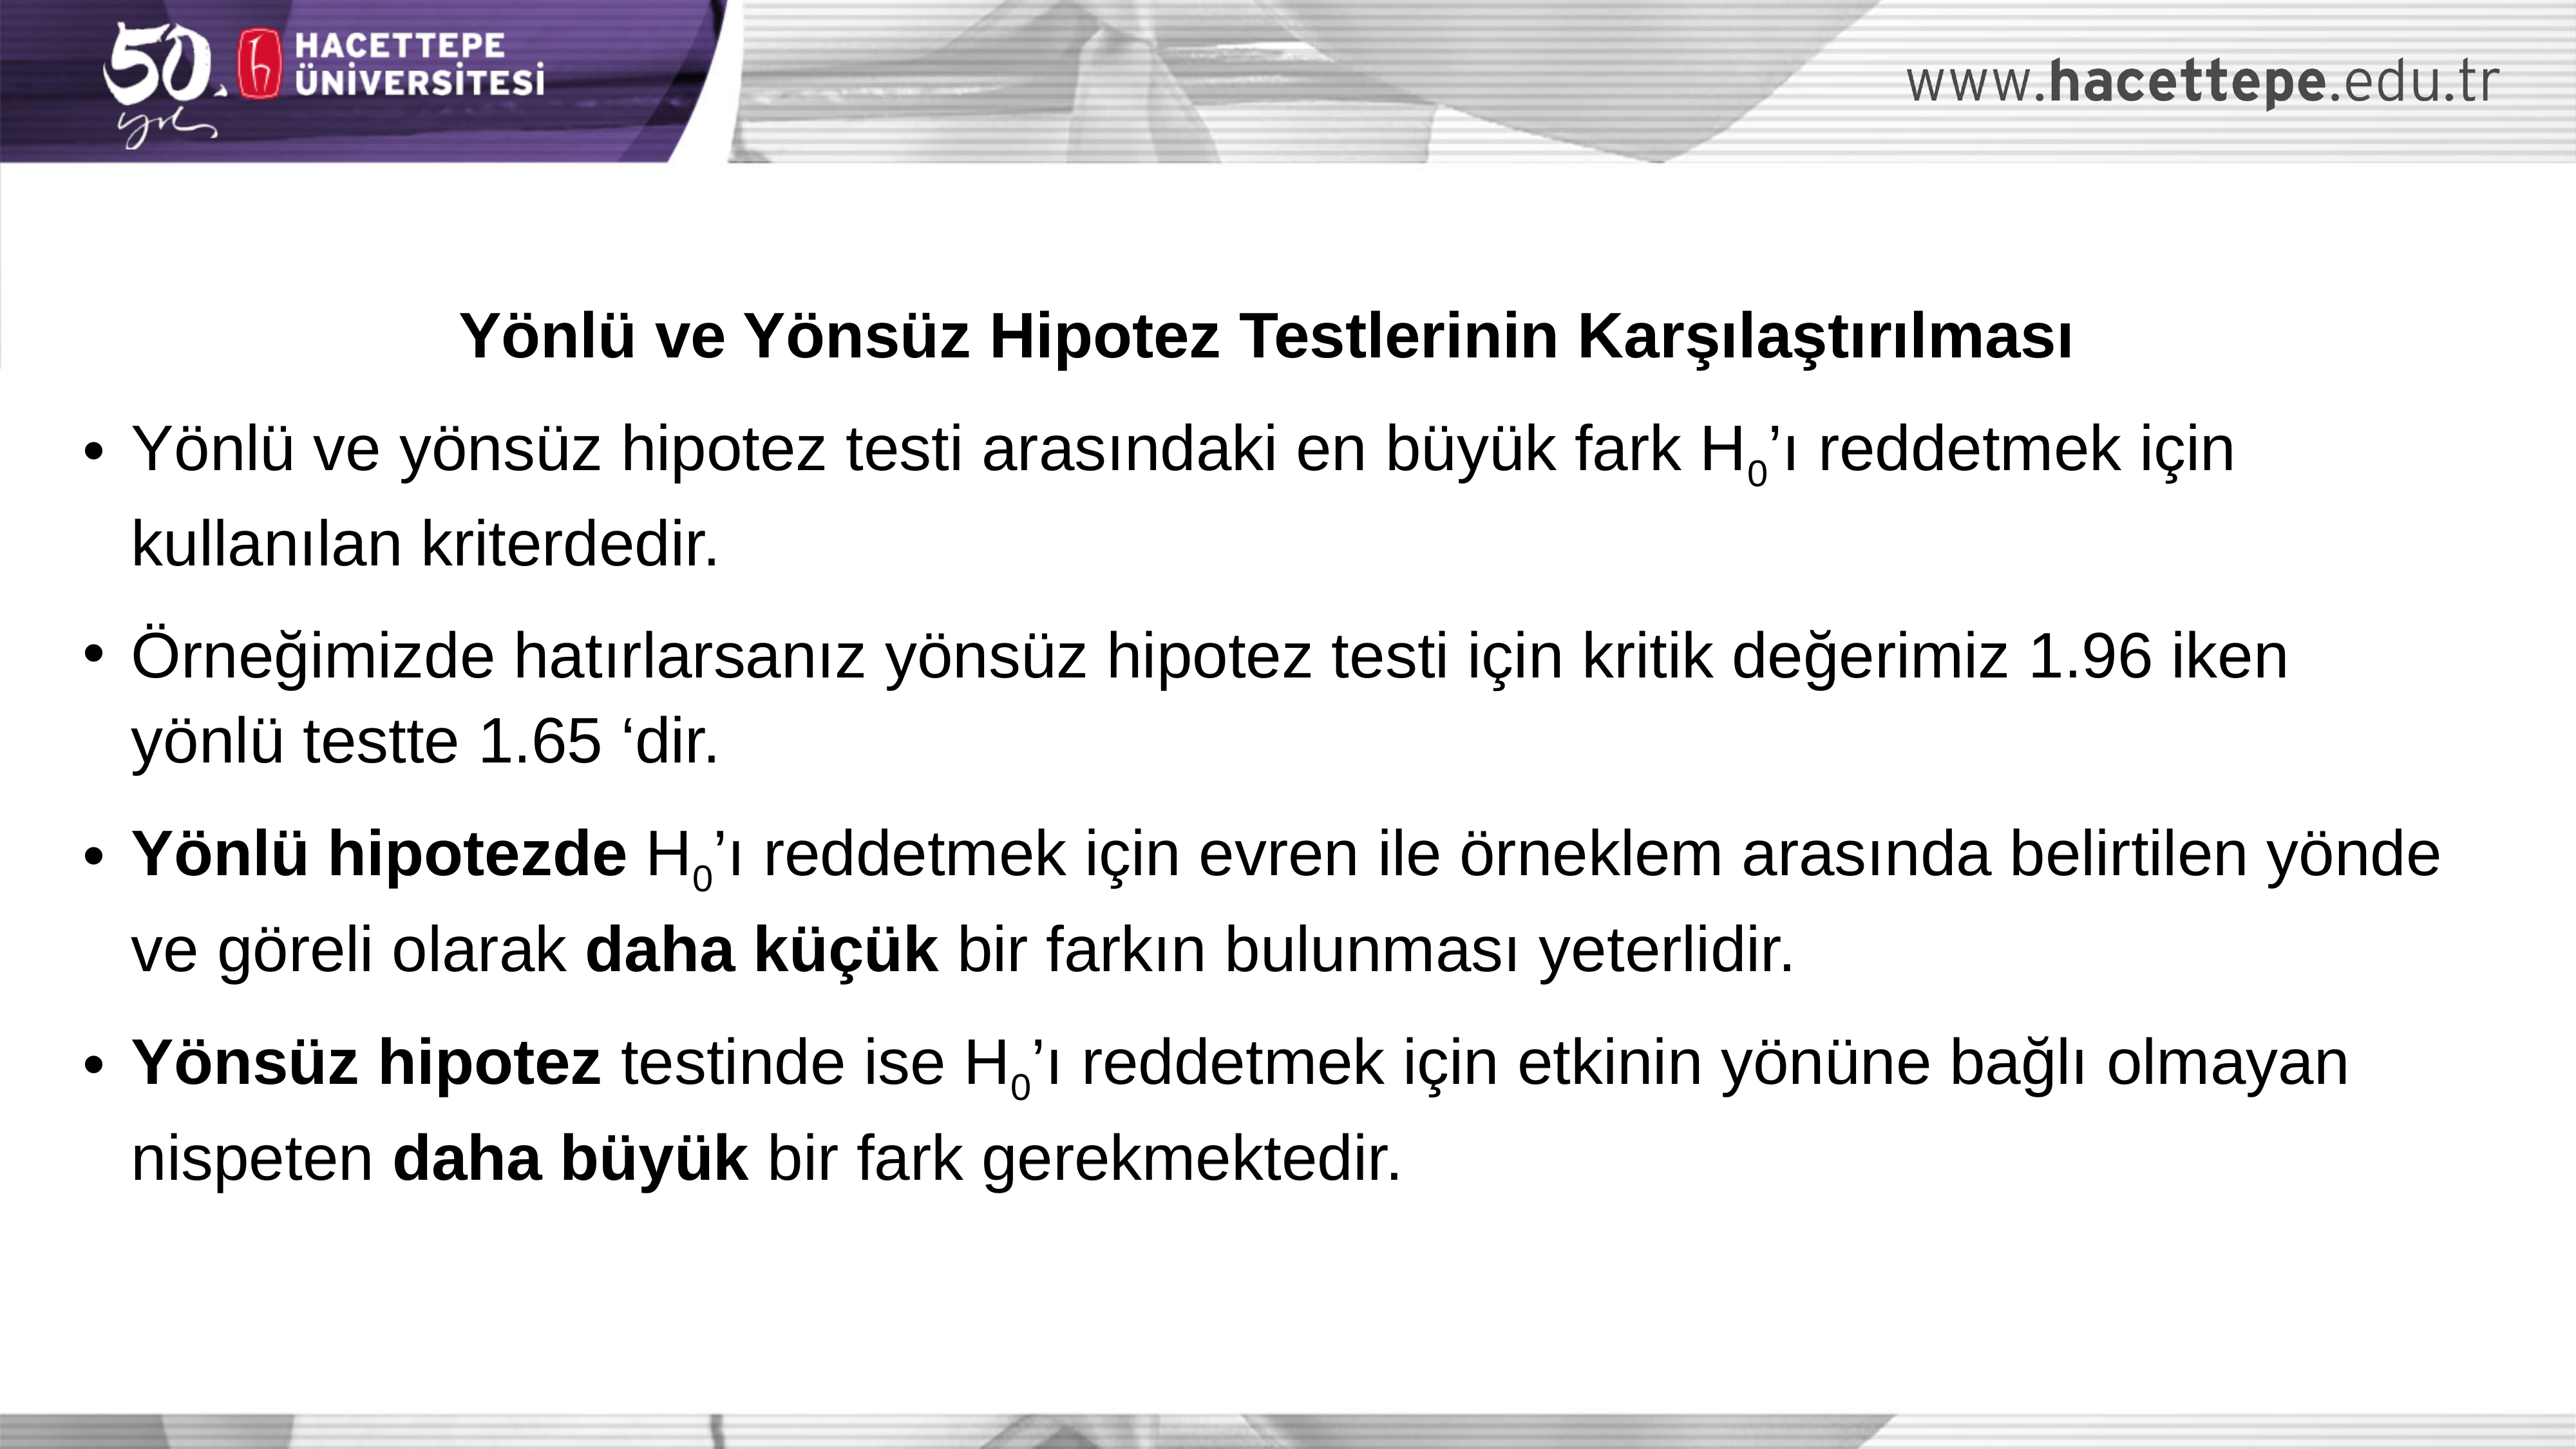

Yönlü ve Yönsüz Hipotez Testlerinin Karşılaştırılması
Yönlü ve yönsüz hipotez testi arasındaki en büyük fark H0’ı reddetmek için kullanılan kriterdedir.
Örneğimizde hatırlarsanız yönsüz hipotez testi için kritik değerimiz 1.96 iken yönlü testte 1.65 ‘dir.
Yönlü hipotezde H0’ı reddetmek için evren ile örneklem arasında belirtilen yönde ve göreli olarak daha küçük bir farkın bulunması yeterlidir.
Yönsüz hipotez testinde ise H0’ı reddetmek için etkinin yönüne bağlı olmayan nispeten daha büyük bir fark gerekmektedir.